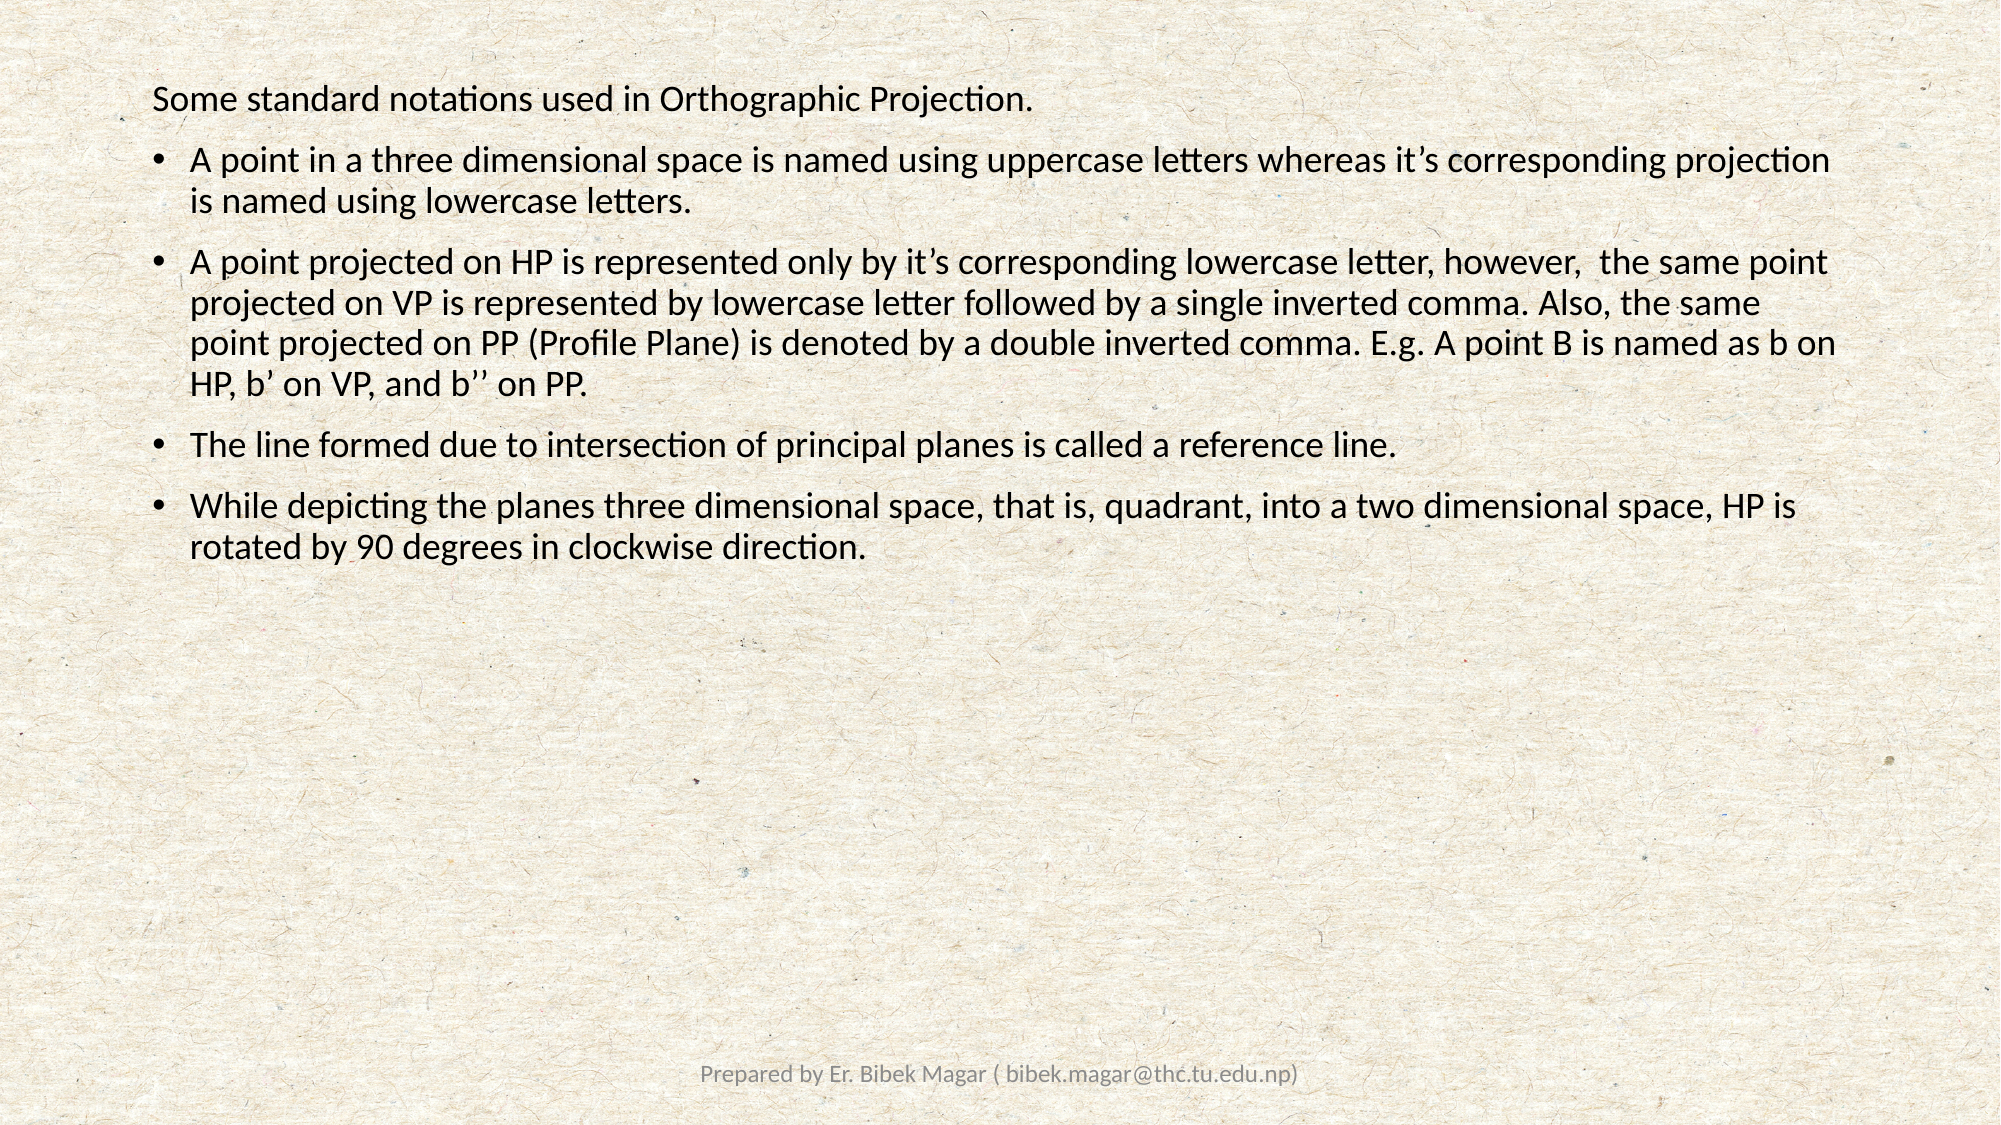

Some standard notations used in Orthographic Projection.
A point in a three dimensional space is named using uppercase letters whereas it’s corresponding projection is named using lowercase letters.
A point projected on HP is represented only by it’s corresponding lowercase letter, however,  the same point projected on VP is represented by lowercase letter followed by a single inverted comma. Also, the same point projected on PP (Profile Plane) is denoted by a double inverted comma. E.g. A point B is named as b on HP, b’ on VP, and b’’ on PP.
The line formed due to intersection of principal planes is called a reference line.
While depicting the planes three dimensional space, that is, quadrant, into a two dimensional space, HP is rotated by 90 degrees in clockwise direction.
Prepared by Er. Bibek Magar ( bibek.magar@thc.tu.edu.np)